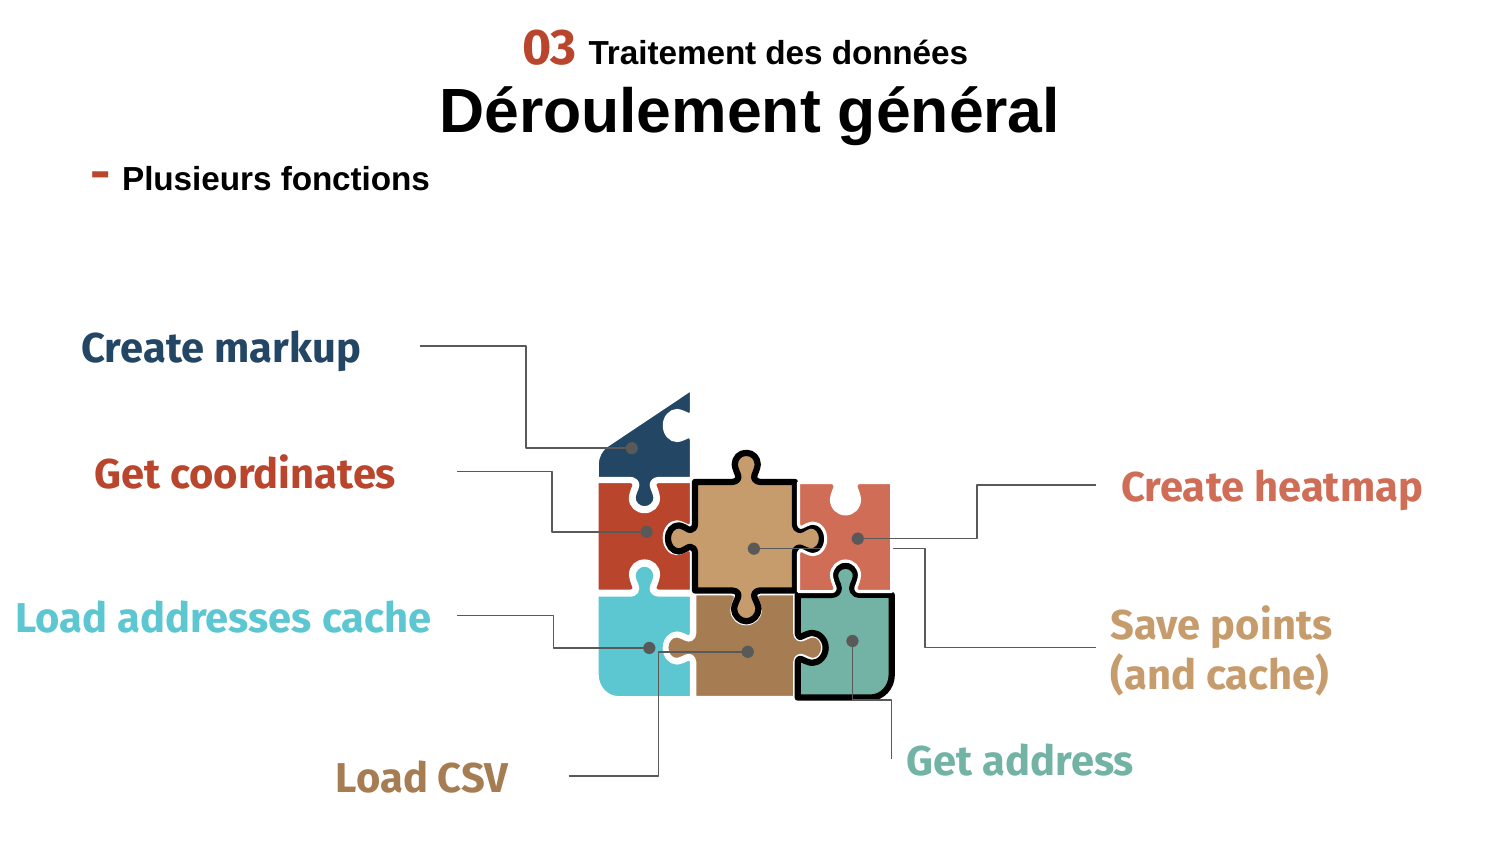

03 Traitement des données
Déroulement général
# - Plusieurs fonctions
Create markup

Get coordinates
 Create heatmap

Load addresses cache

Save points
(and cache)
Get address
Load CSV